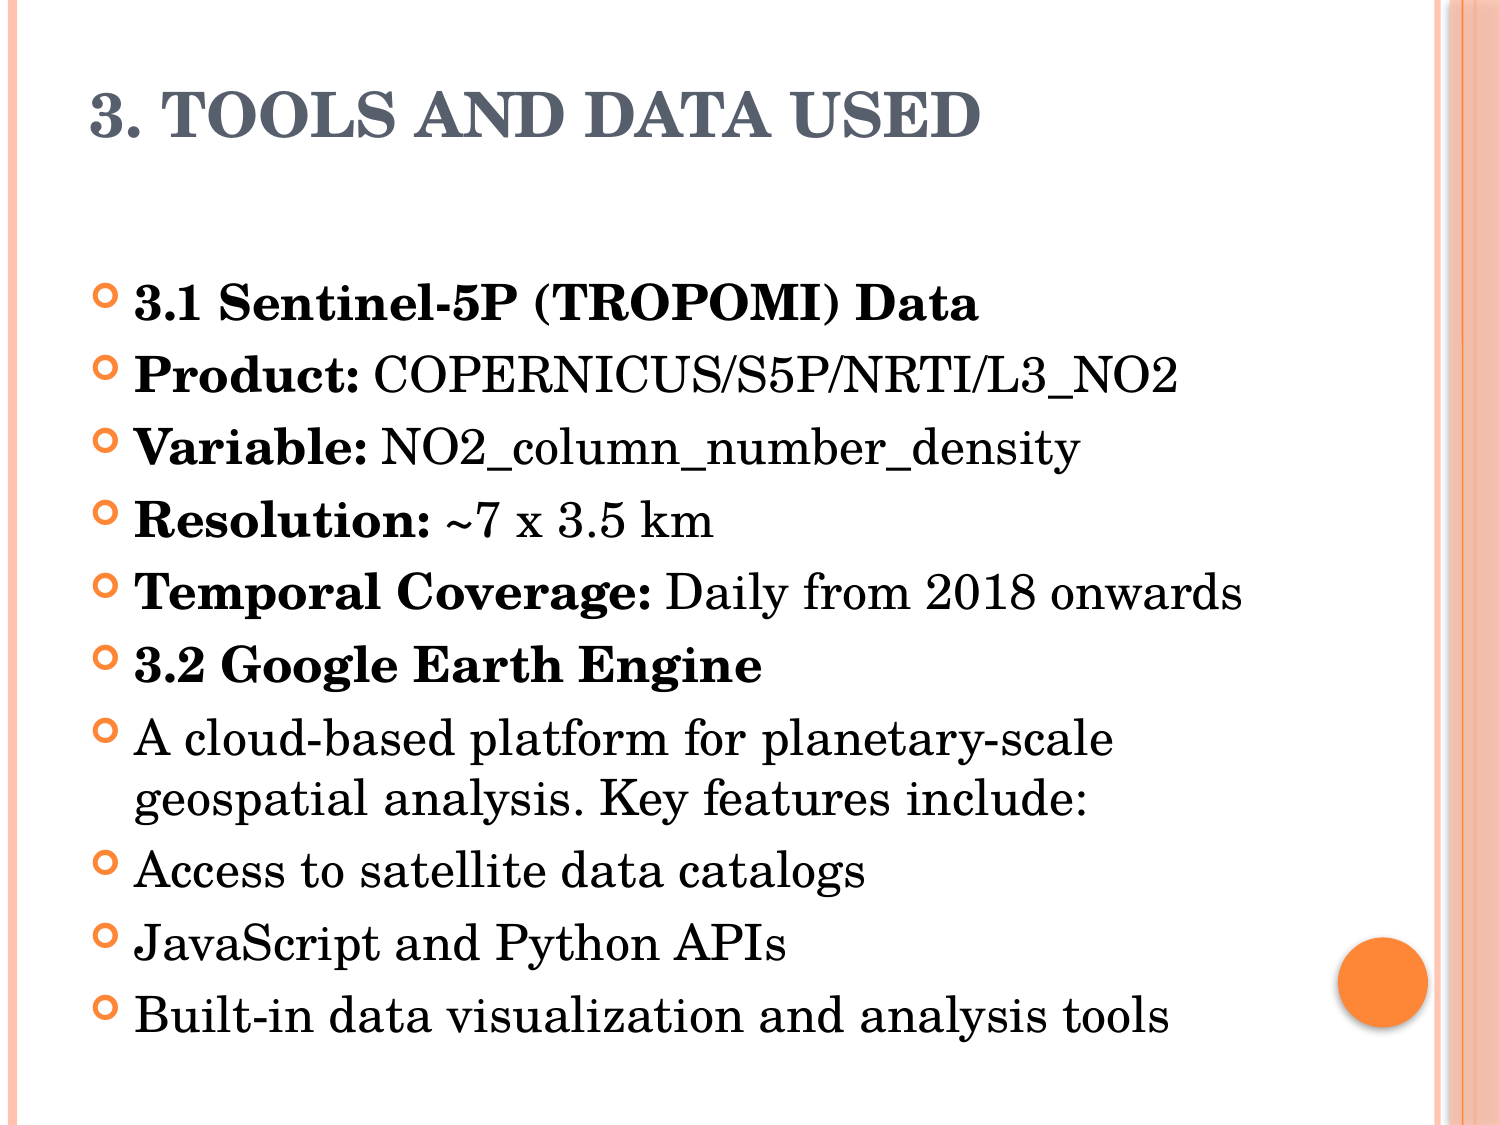

# 3. Tools and Data Used
3.1 Sentinel-5P (TROPOMI) Data
Product: COPERNICUS/S5P/NRTI/L3_NO2
Variable: NO2_column_number_density
Resolution: ~7 x 3.5 km
Temporal Coverage: Daily from 2018 onwards
3.2 Google Earth Engine
A cloud-based platform for planetary-scale geospatial analysis. Key features include:
Access to satellite data catalogs
JavaScript and Python APIs
Built-in data visualization and analysis tools